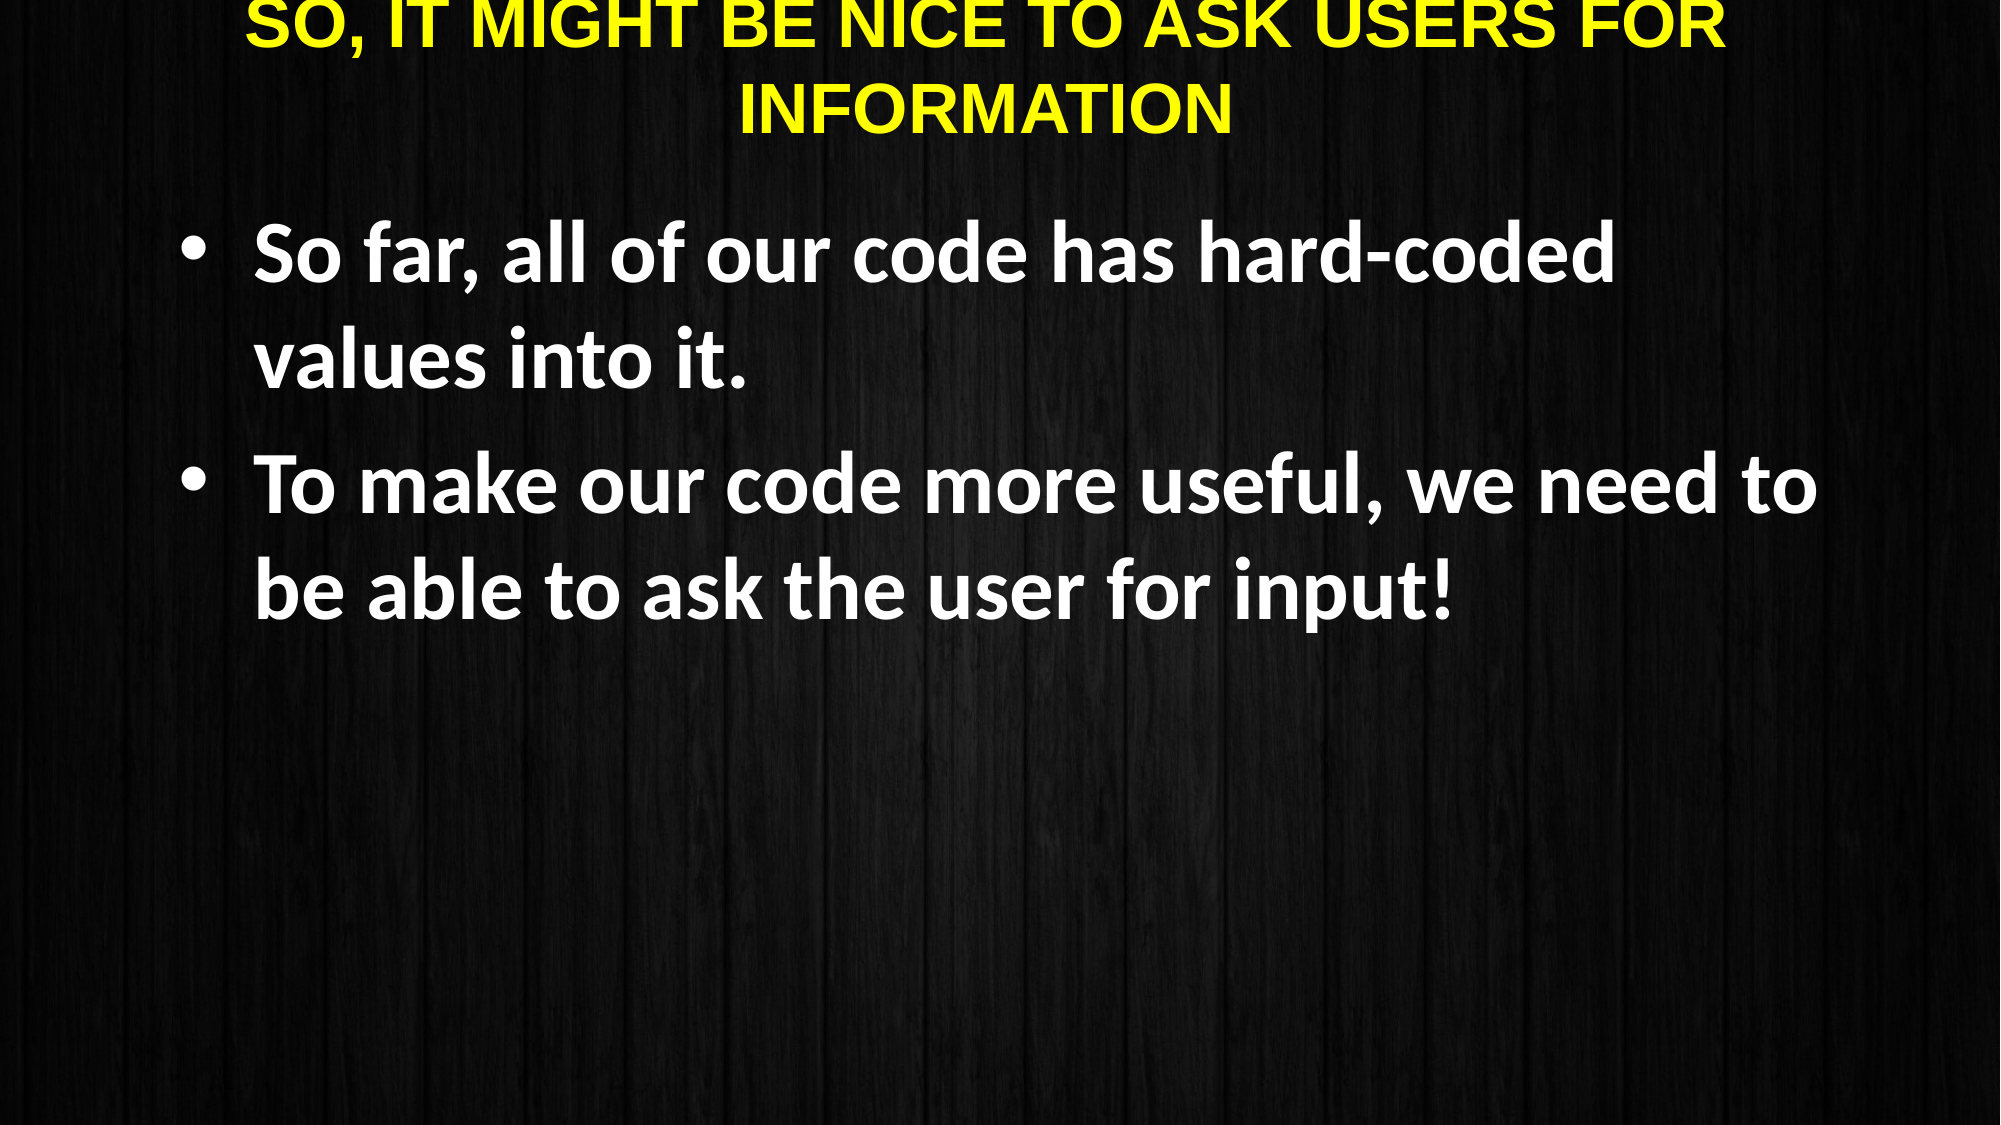

# So, it might be nice to ask users for information
So far, all of our code has hard-coded values into it.
To make our code more useful, we need to be able to ask the user for input!